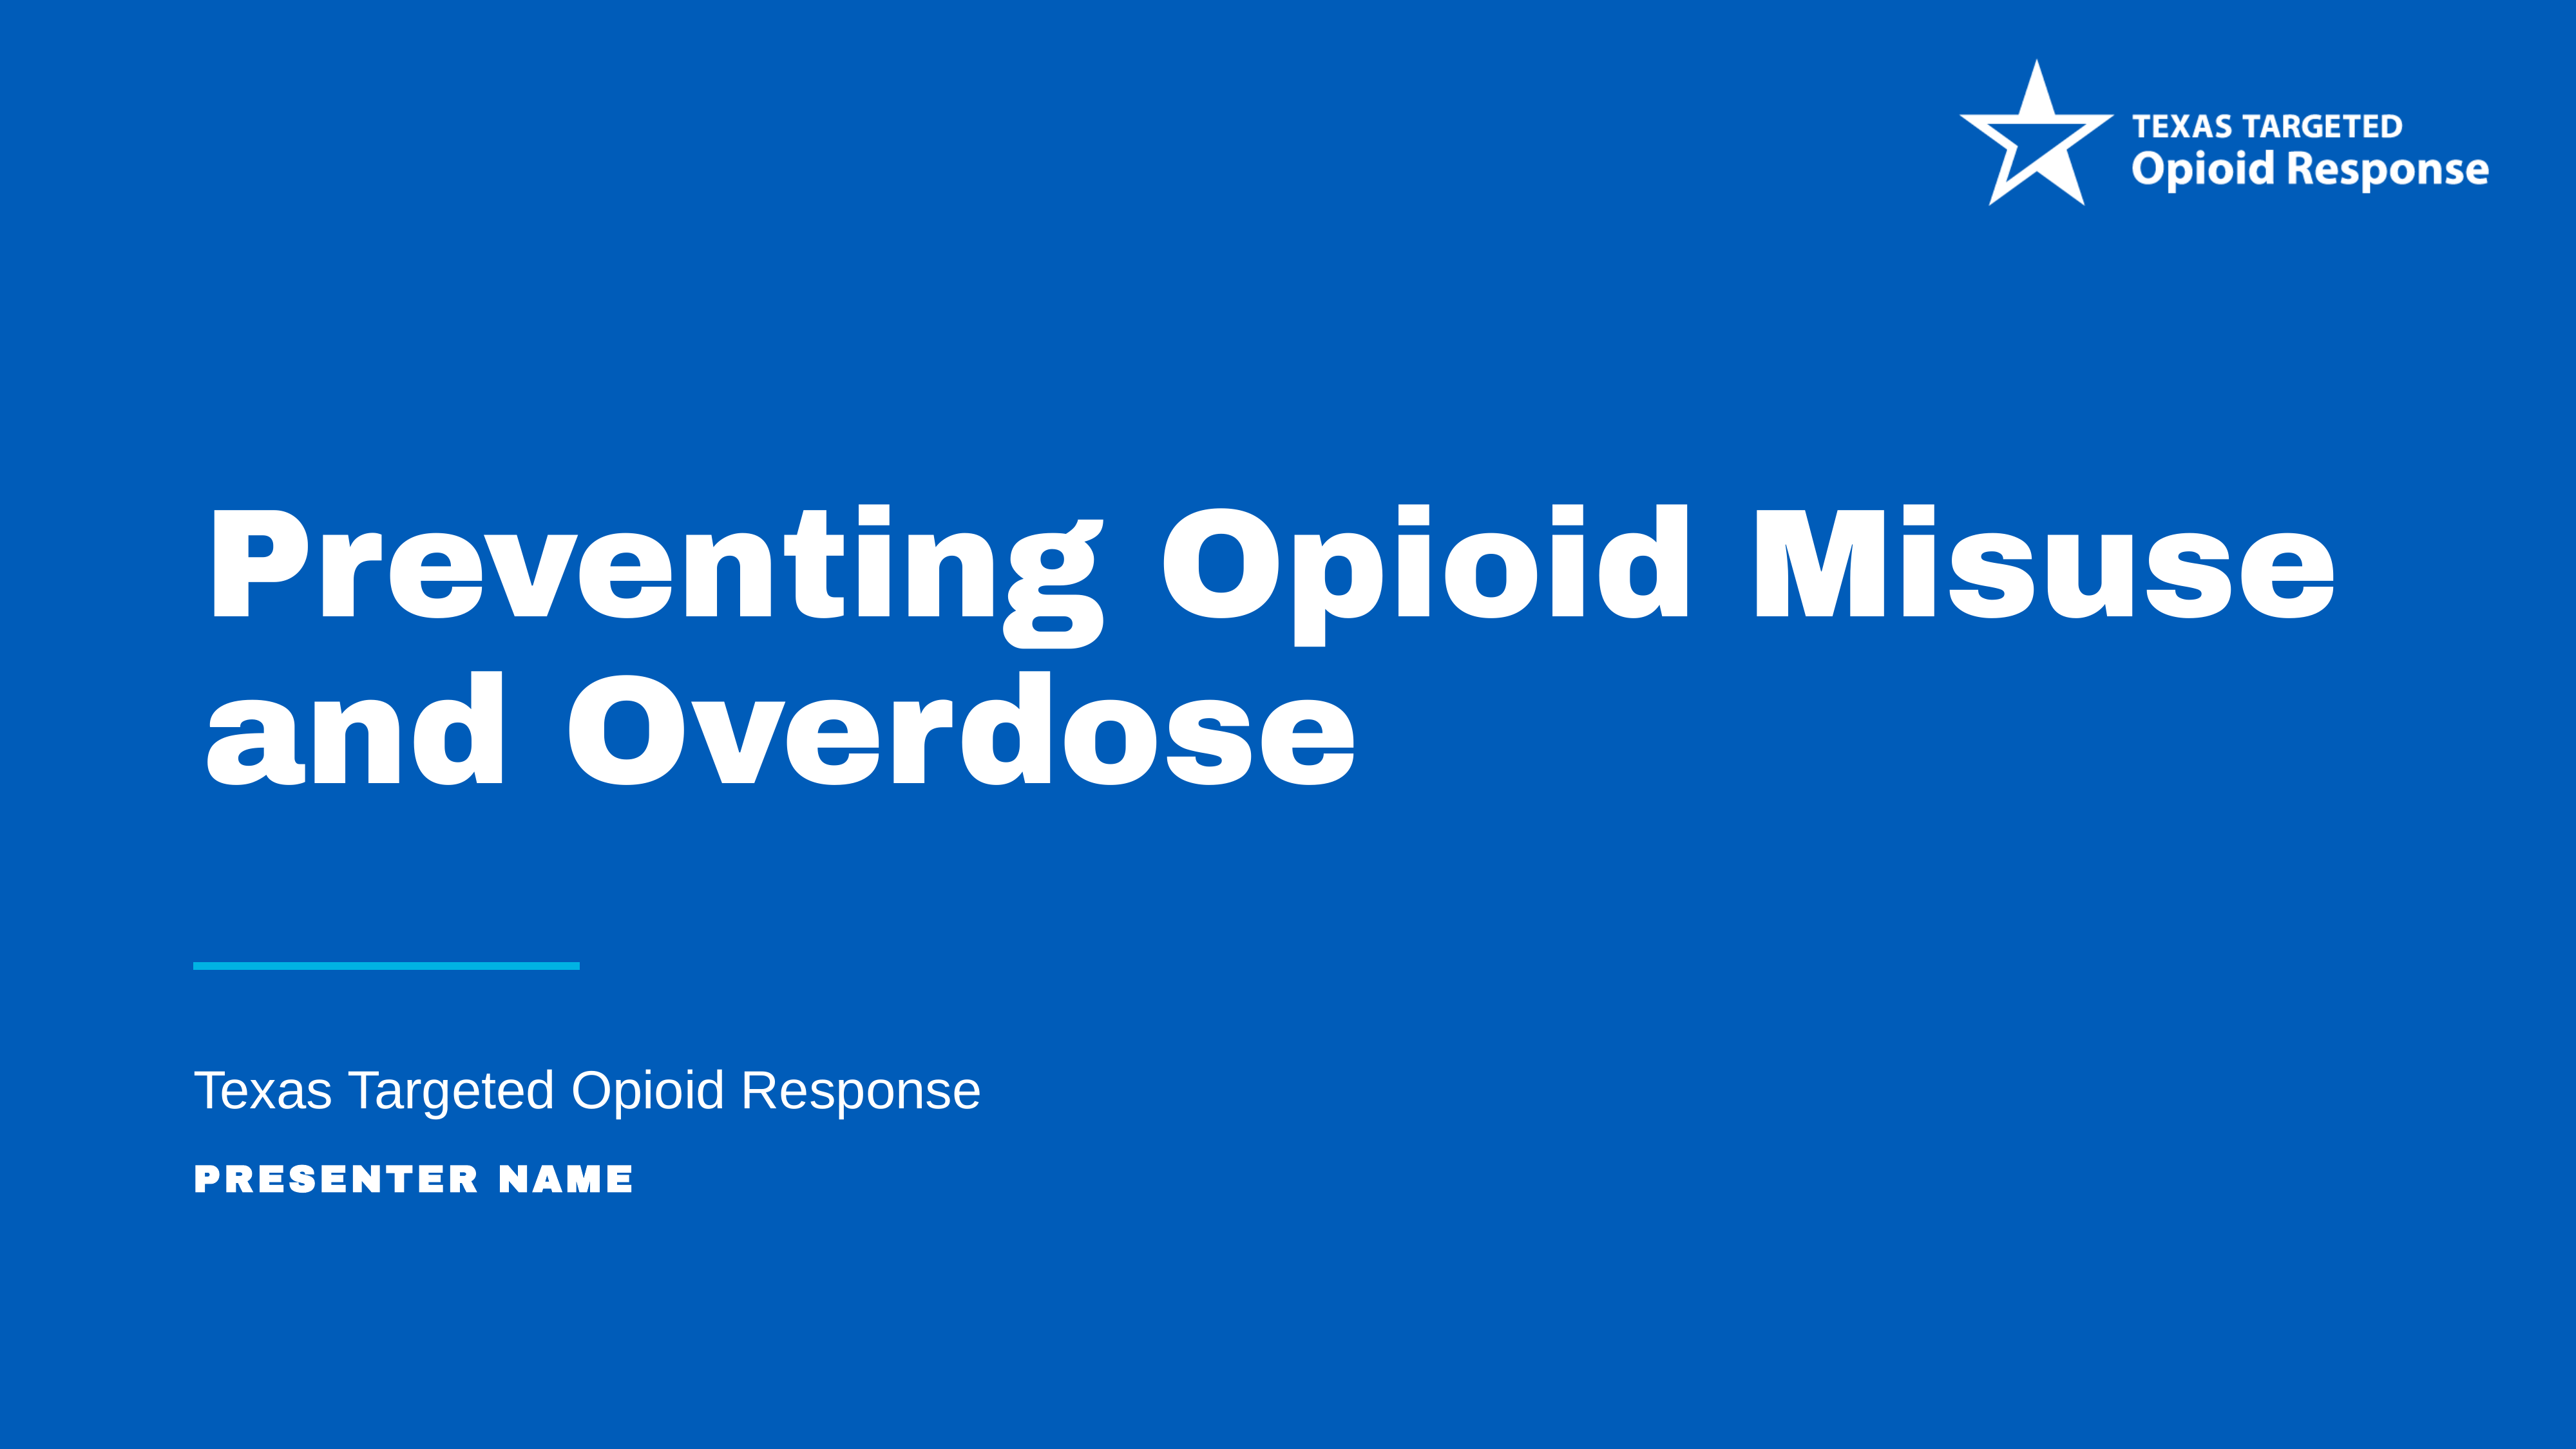

# Preventing Opioid Misuse and Overdose
Texas Targeted Opioid Response
PRESENTER NAME